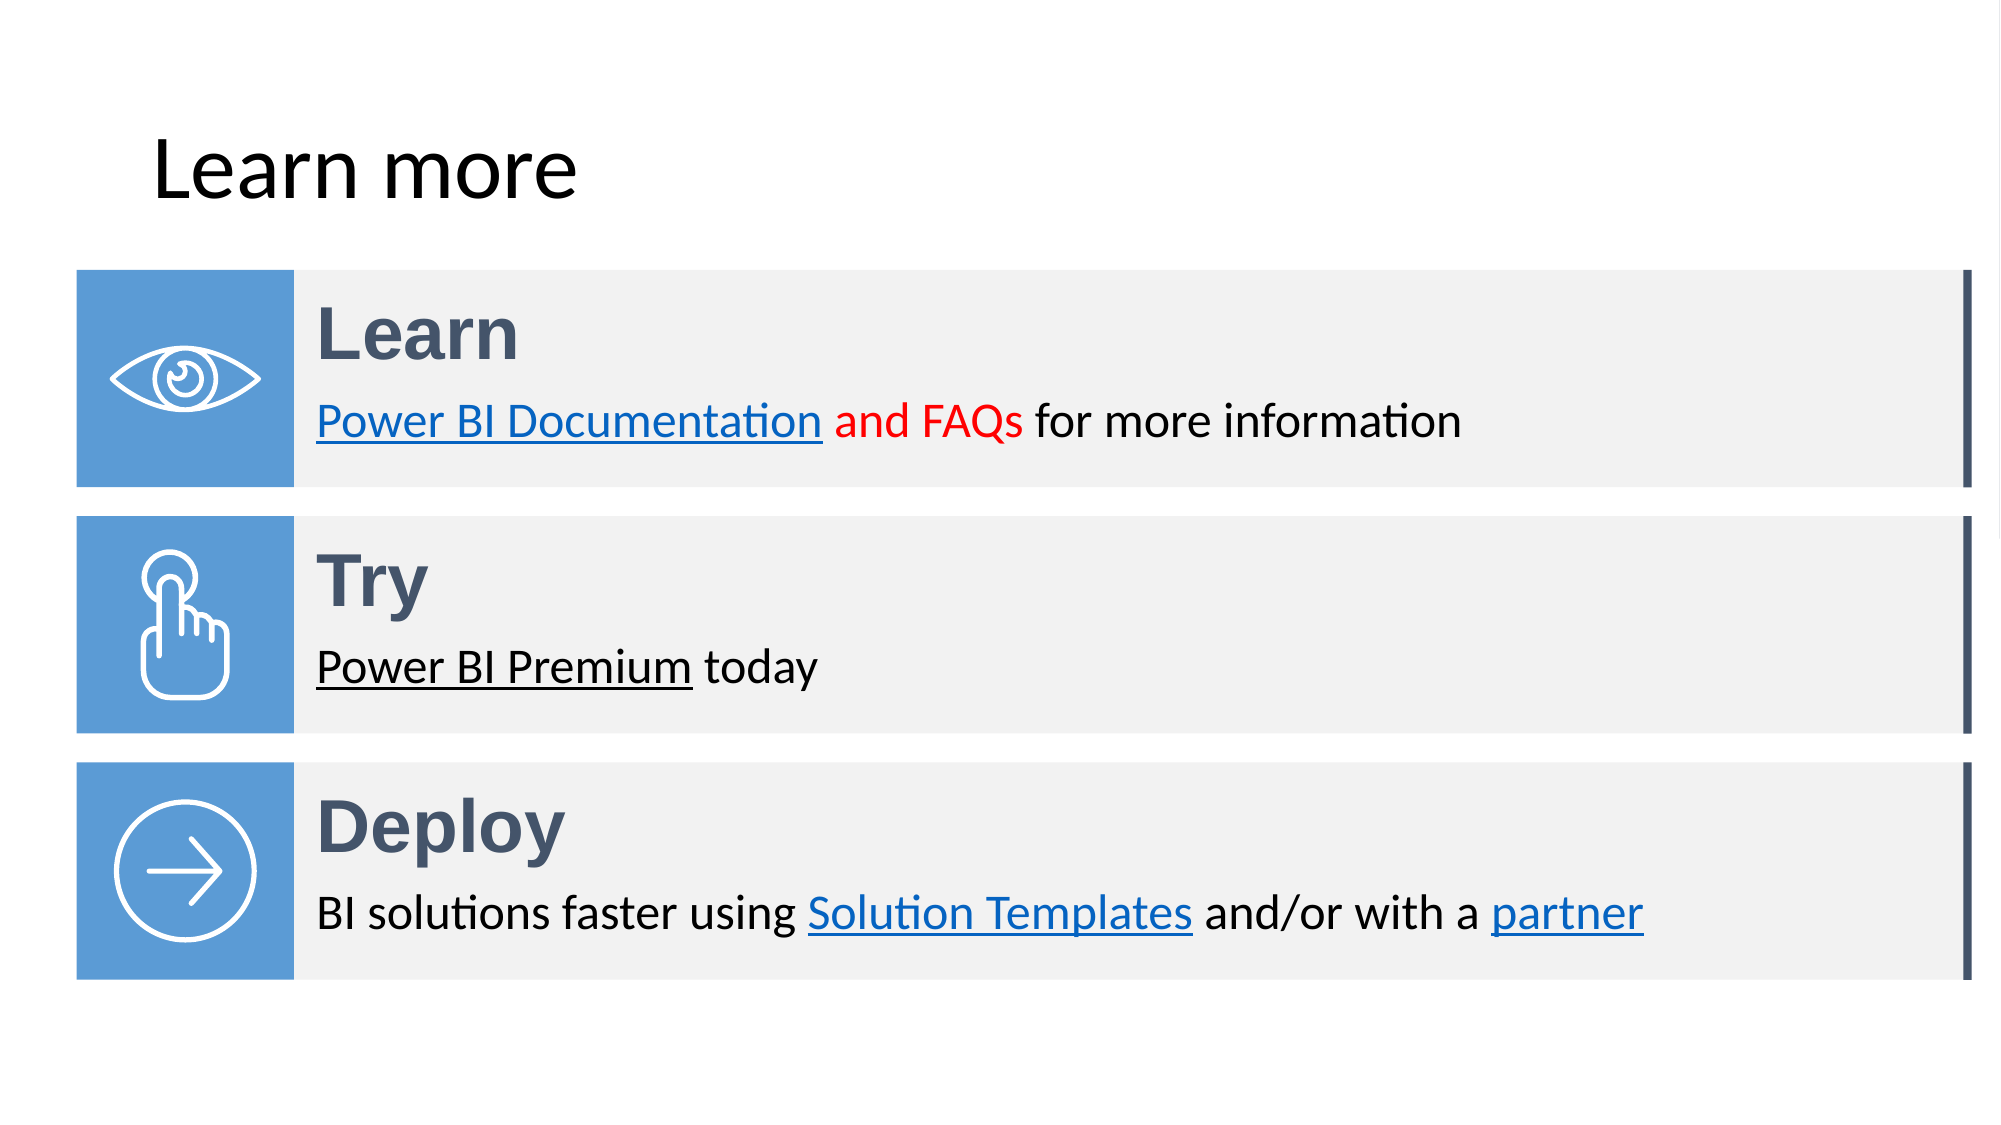

For Discussion:
Need more info on how to buy and where to get more info
Once FAQ doc produced decide: include FAQ link or separate slide with FAQ content?
# Learn more

Learn
Power BI Documentation and FAQs for more information

Try
Power BI Premium today

Deploy
BI solutions faster using Solution Templates and/or with a partner